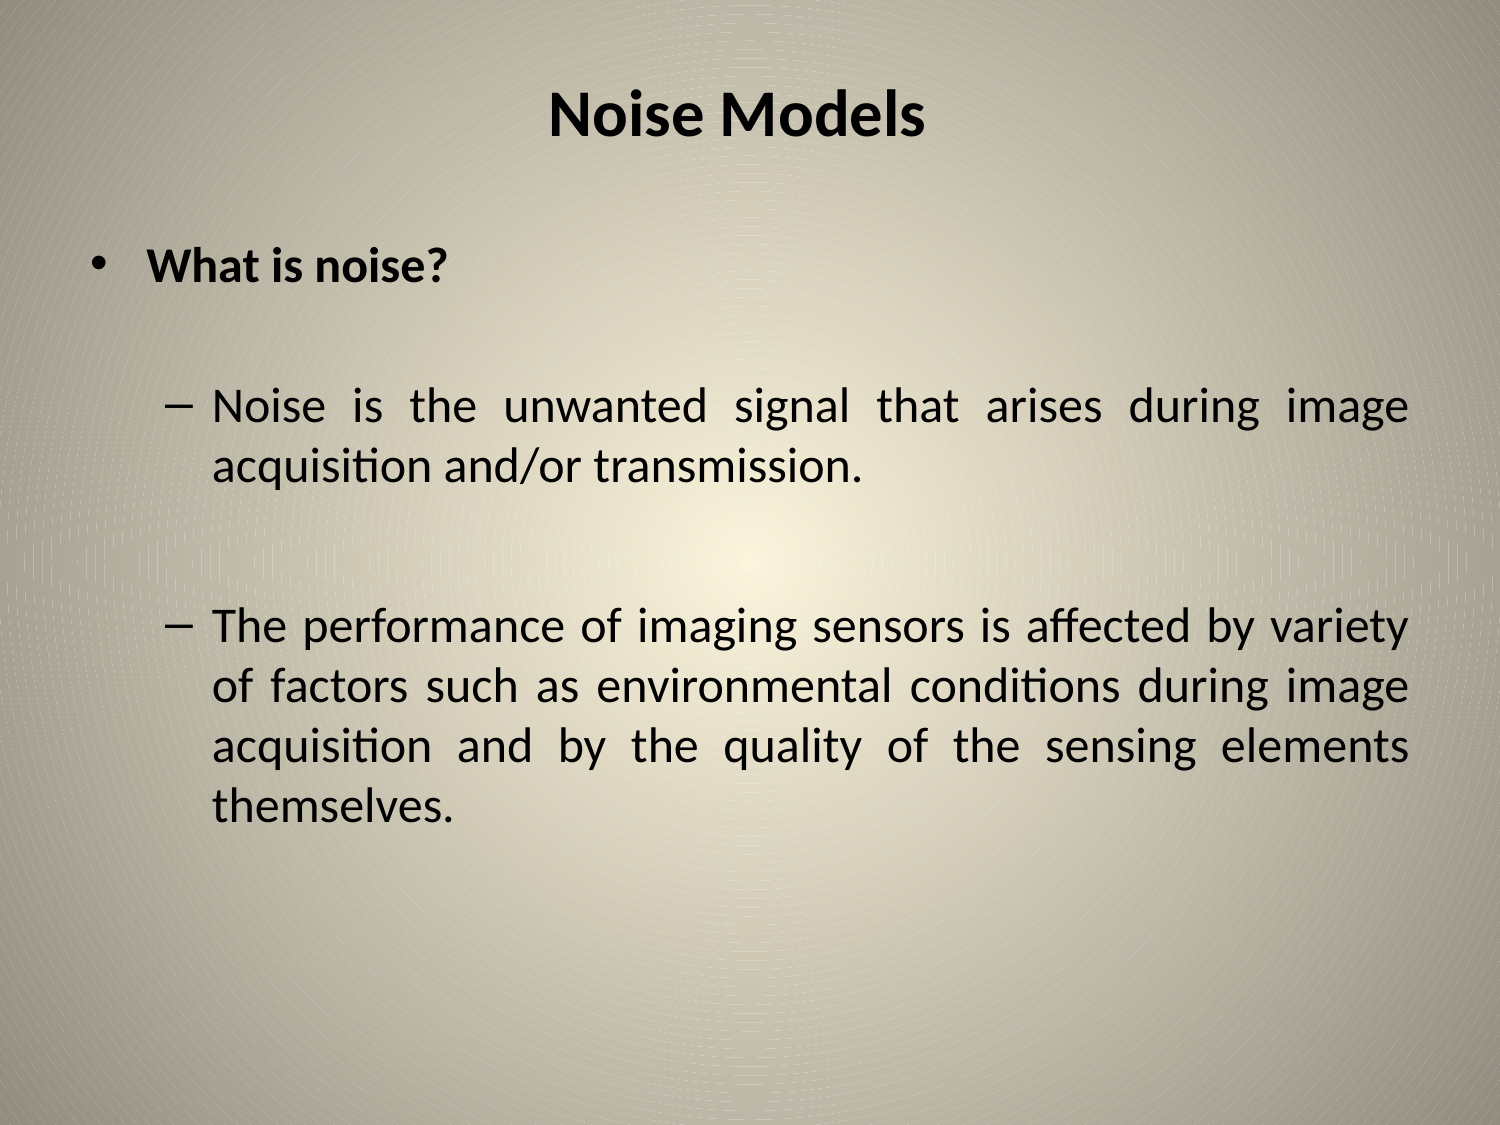

# Noise Models
What is noise?

Noise is the unwanted signal that arises during image acquisition and/or transmission.

The performance of imaging sensors is affected by variety of factors such as environmental conditions during image acquisition and by the quality of the sensing elements themselves.